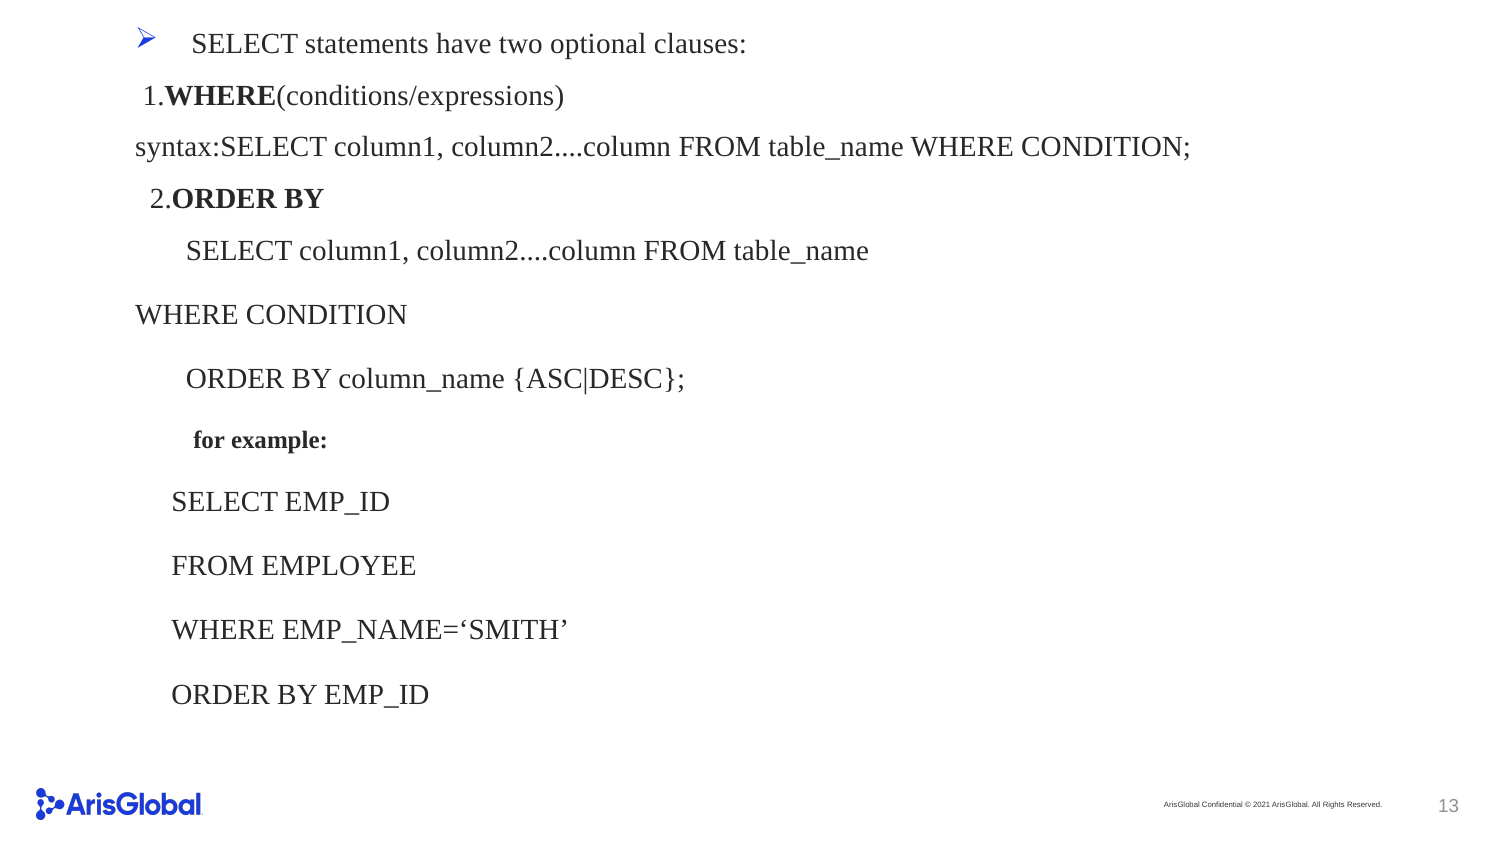

SELECT statements have two optional clauses:
 1.WHERE(conditions/expressions)
syntax:SELECT column1, column2....column FROM table_name WHERE CONDITION;
  2.ORDER BY
       SELECT column1, column2....column FROM table_name
WHERE CONDITION
       ORDER BY column_name {ASC|DESC};
  for example:
     SELECT EMP_ID
     FROM EMPLOYEE
     WHERE EMP_NAME=‘SMITH’
     ORDER BY EMP_ID

13
ArisGlobal Confidential © 2021 ArisGlobal. All Rights Reserved.